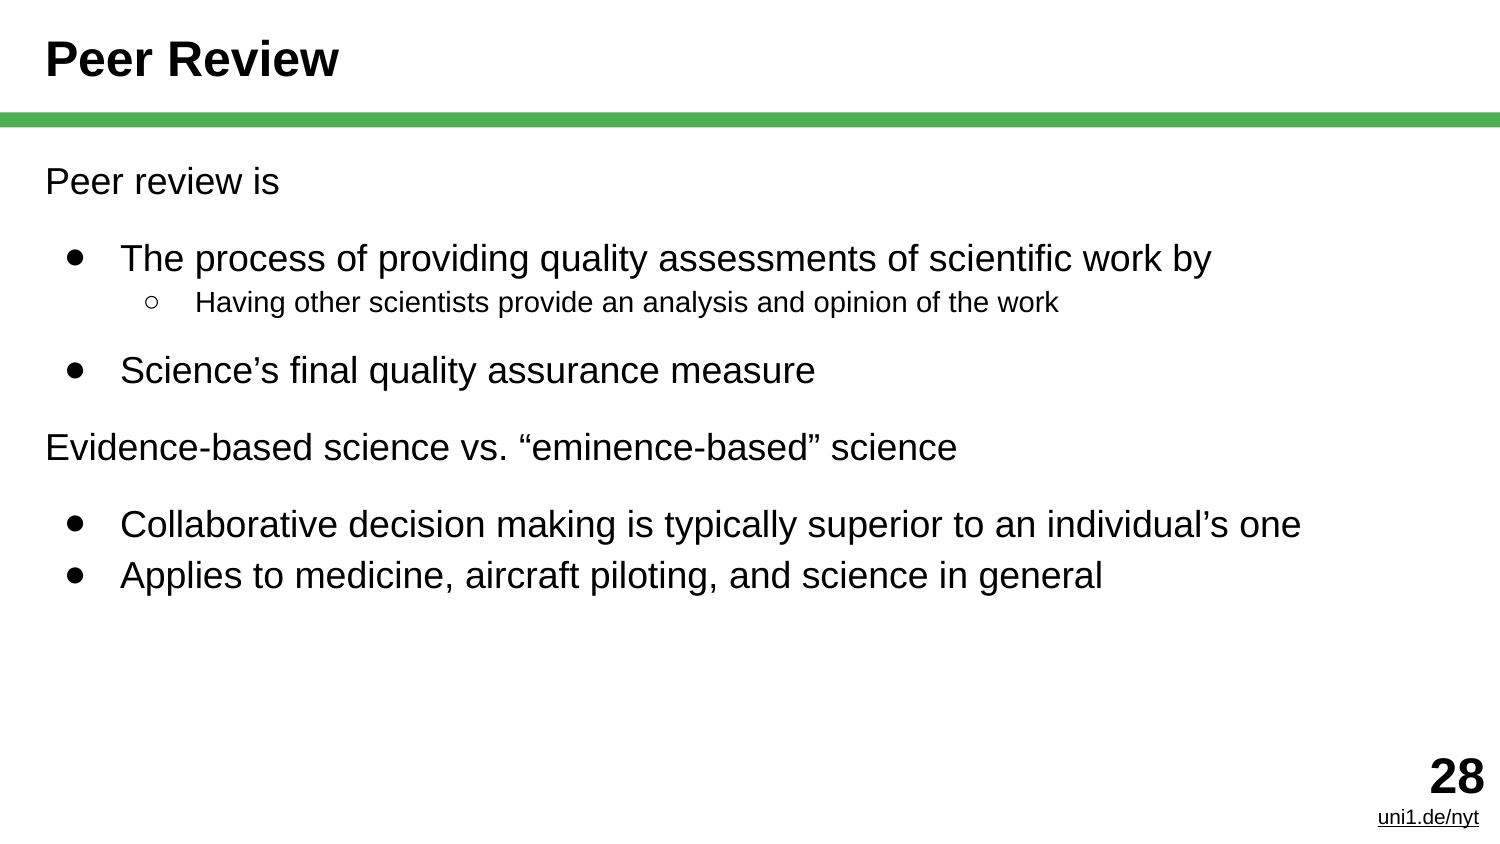

# Peer Review
Peer review is
The process of providing quality assessments of scientific work by
Having other scientists provide an analysis and opinion of the work
Science’s final quality assurance measure
Evidence-based science vs. “eminence-based” science
Collaborative decision making is typically superior to an individual’s one
Applies to medicine, aircraft piloting, and science in general

28
uni1.de/nyt